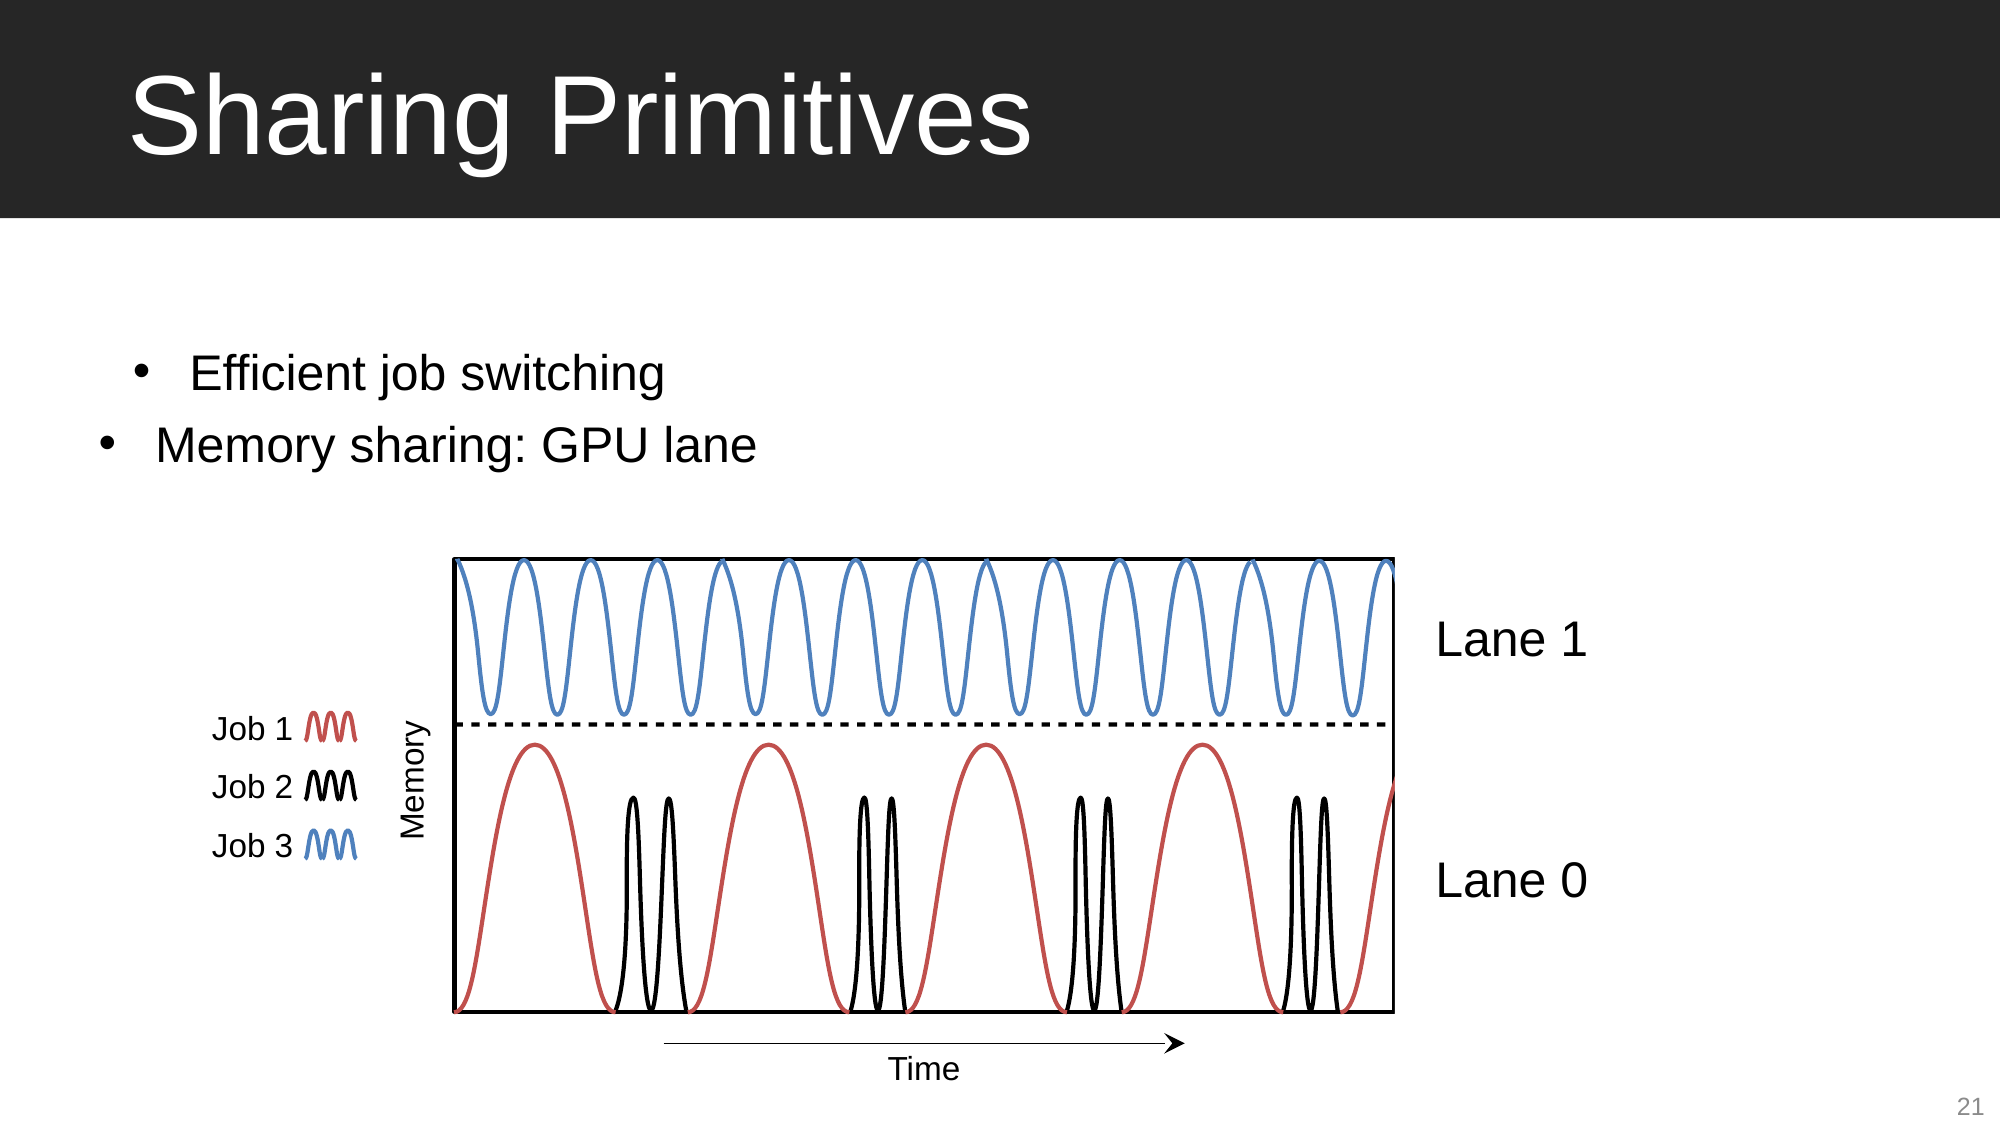

# Sharing Primitives
Efficient job switching
Memory sharing: GPU lane
Deep Learning Frameworks

Lane 1
Job 1

Memory
Job 2

Job 3

Lane 0
Time
21